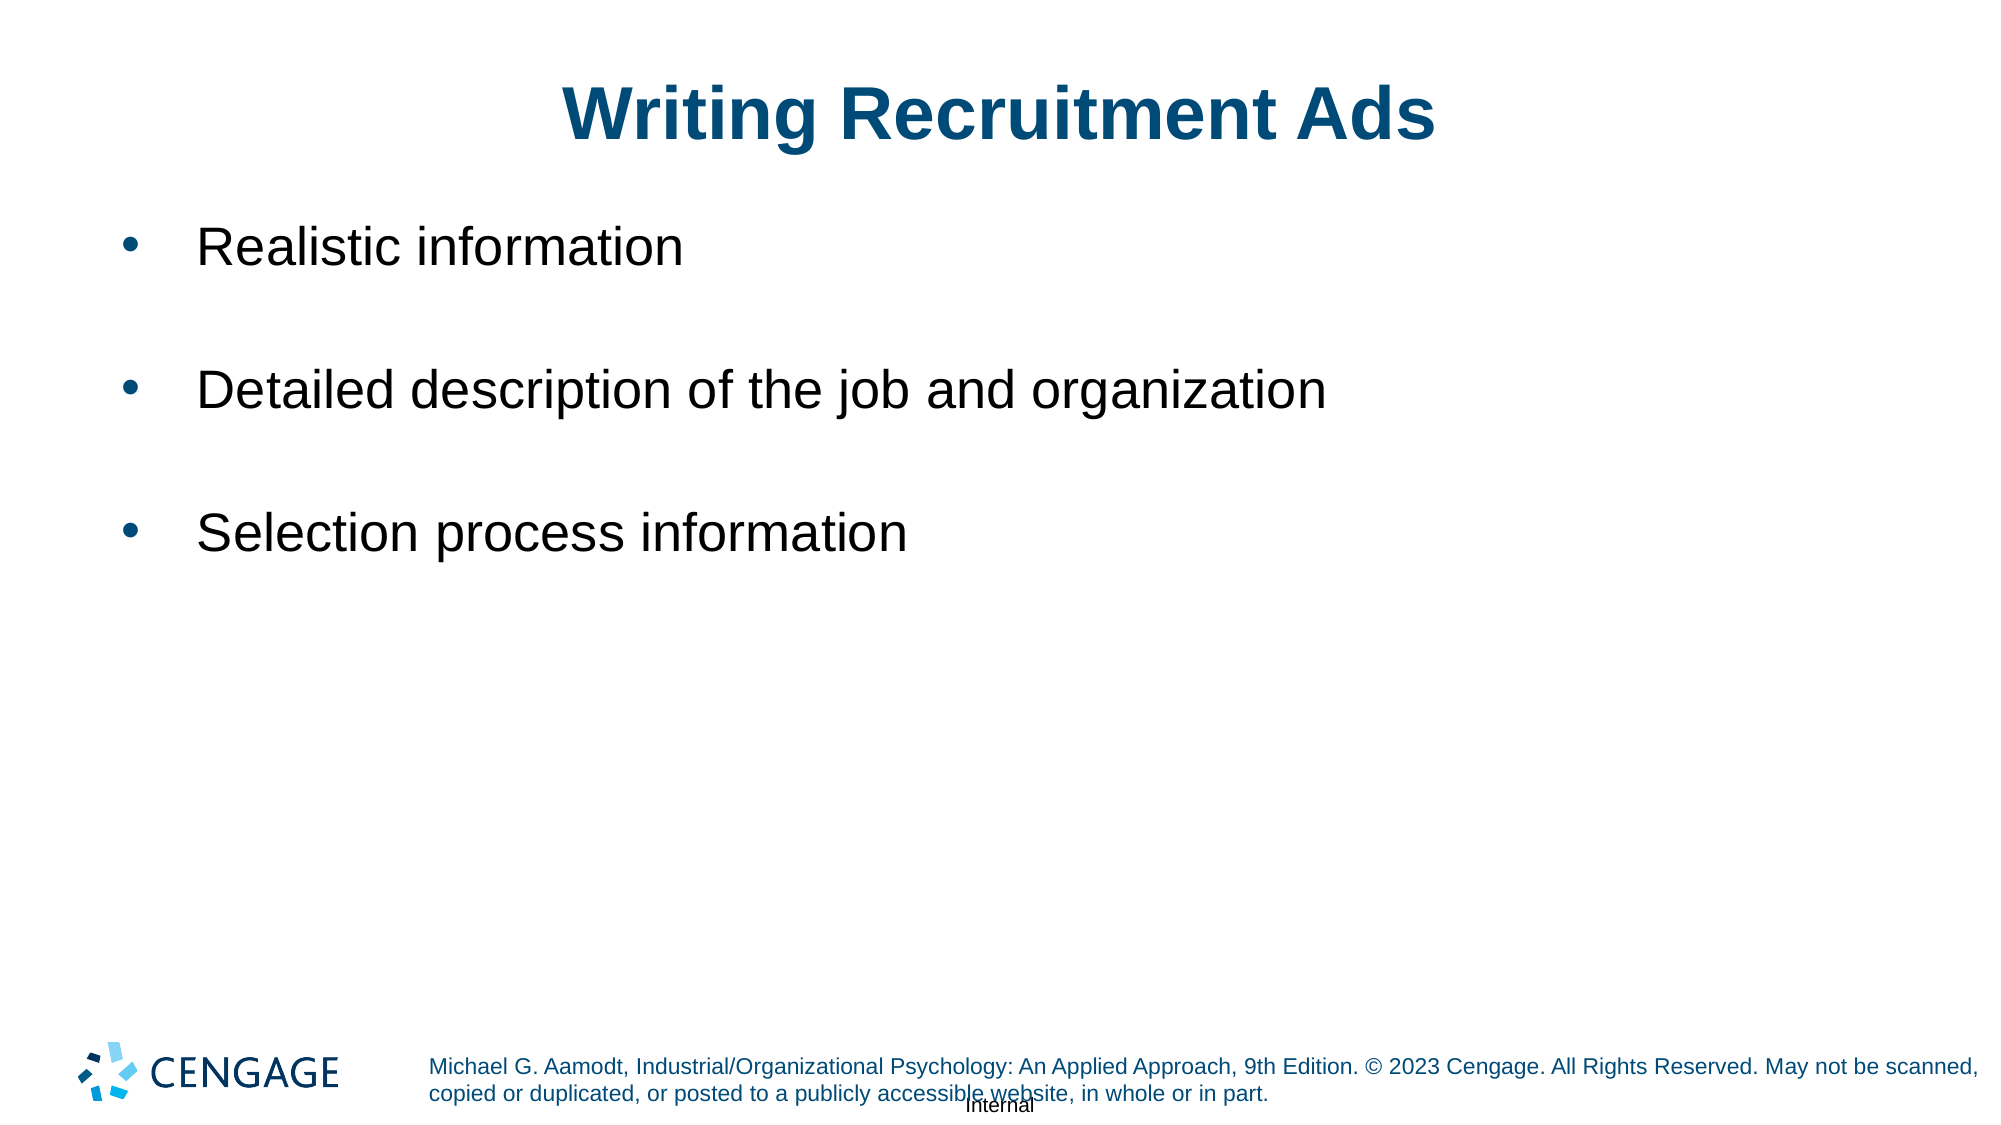

# Writing Recruitment Ads
Realistic information
Detailed description of the job and organization
Selection process information